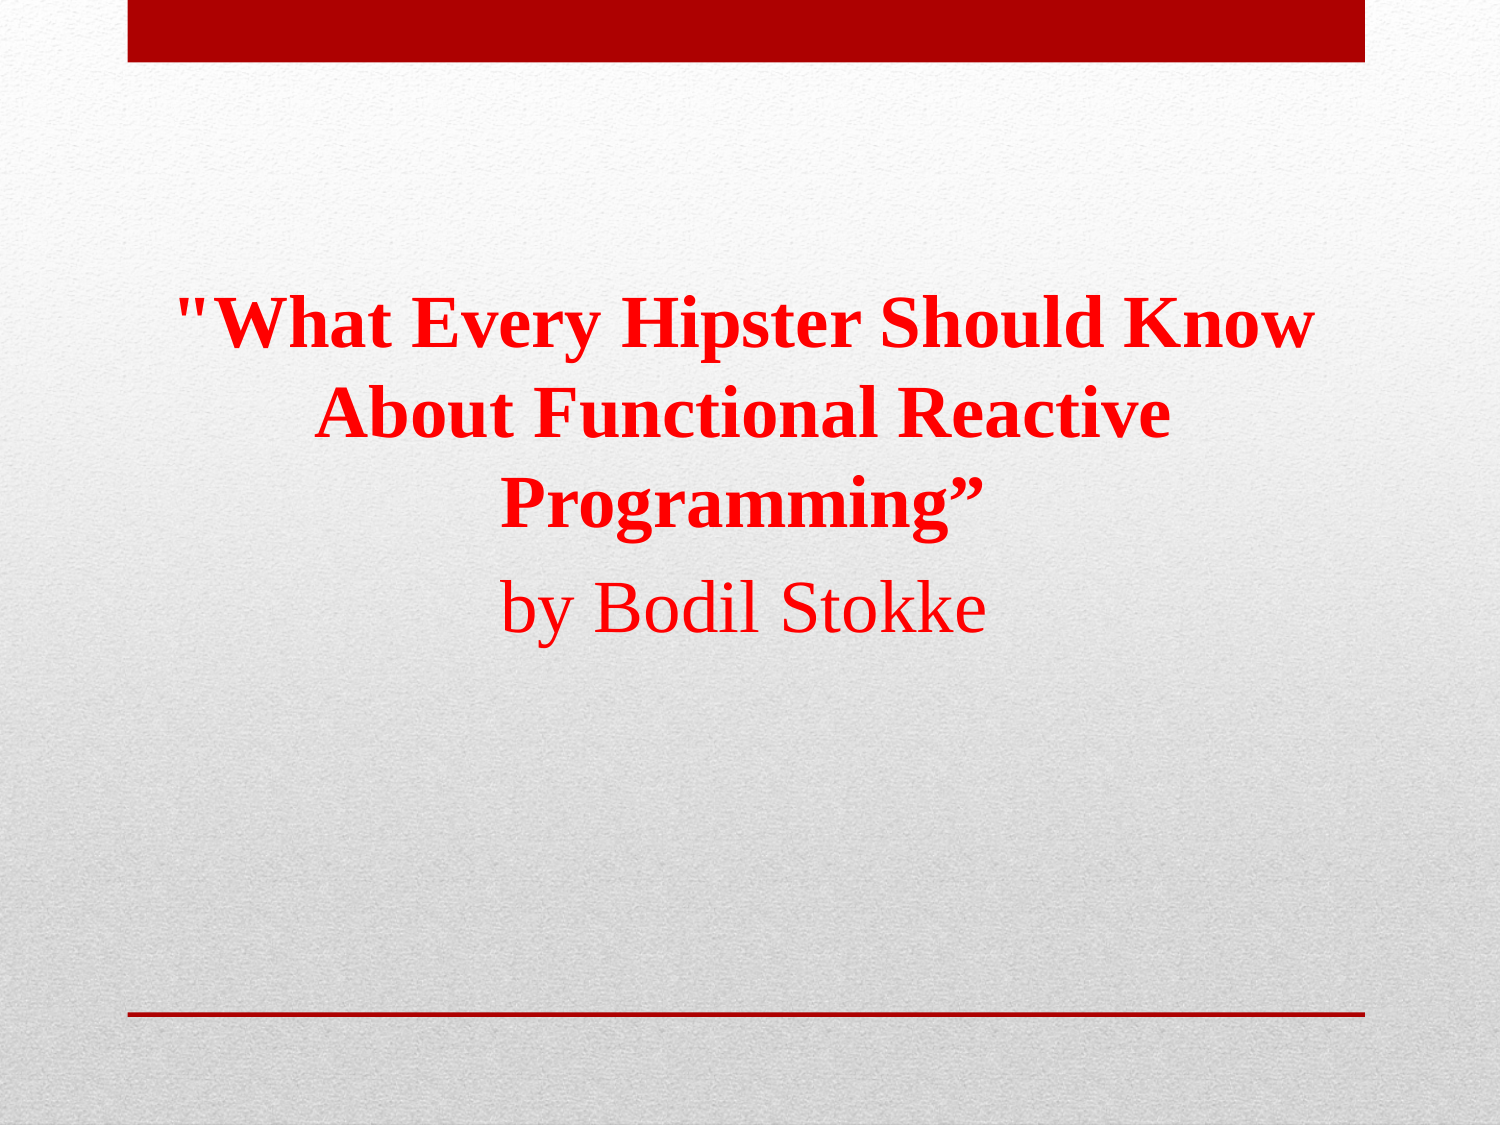

"What Every Hipster Should Know About Functional Reactive Programming”
by Bodil Stokke
#